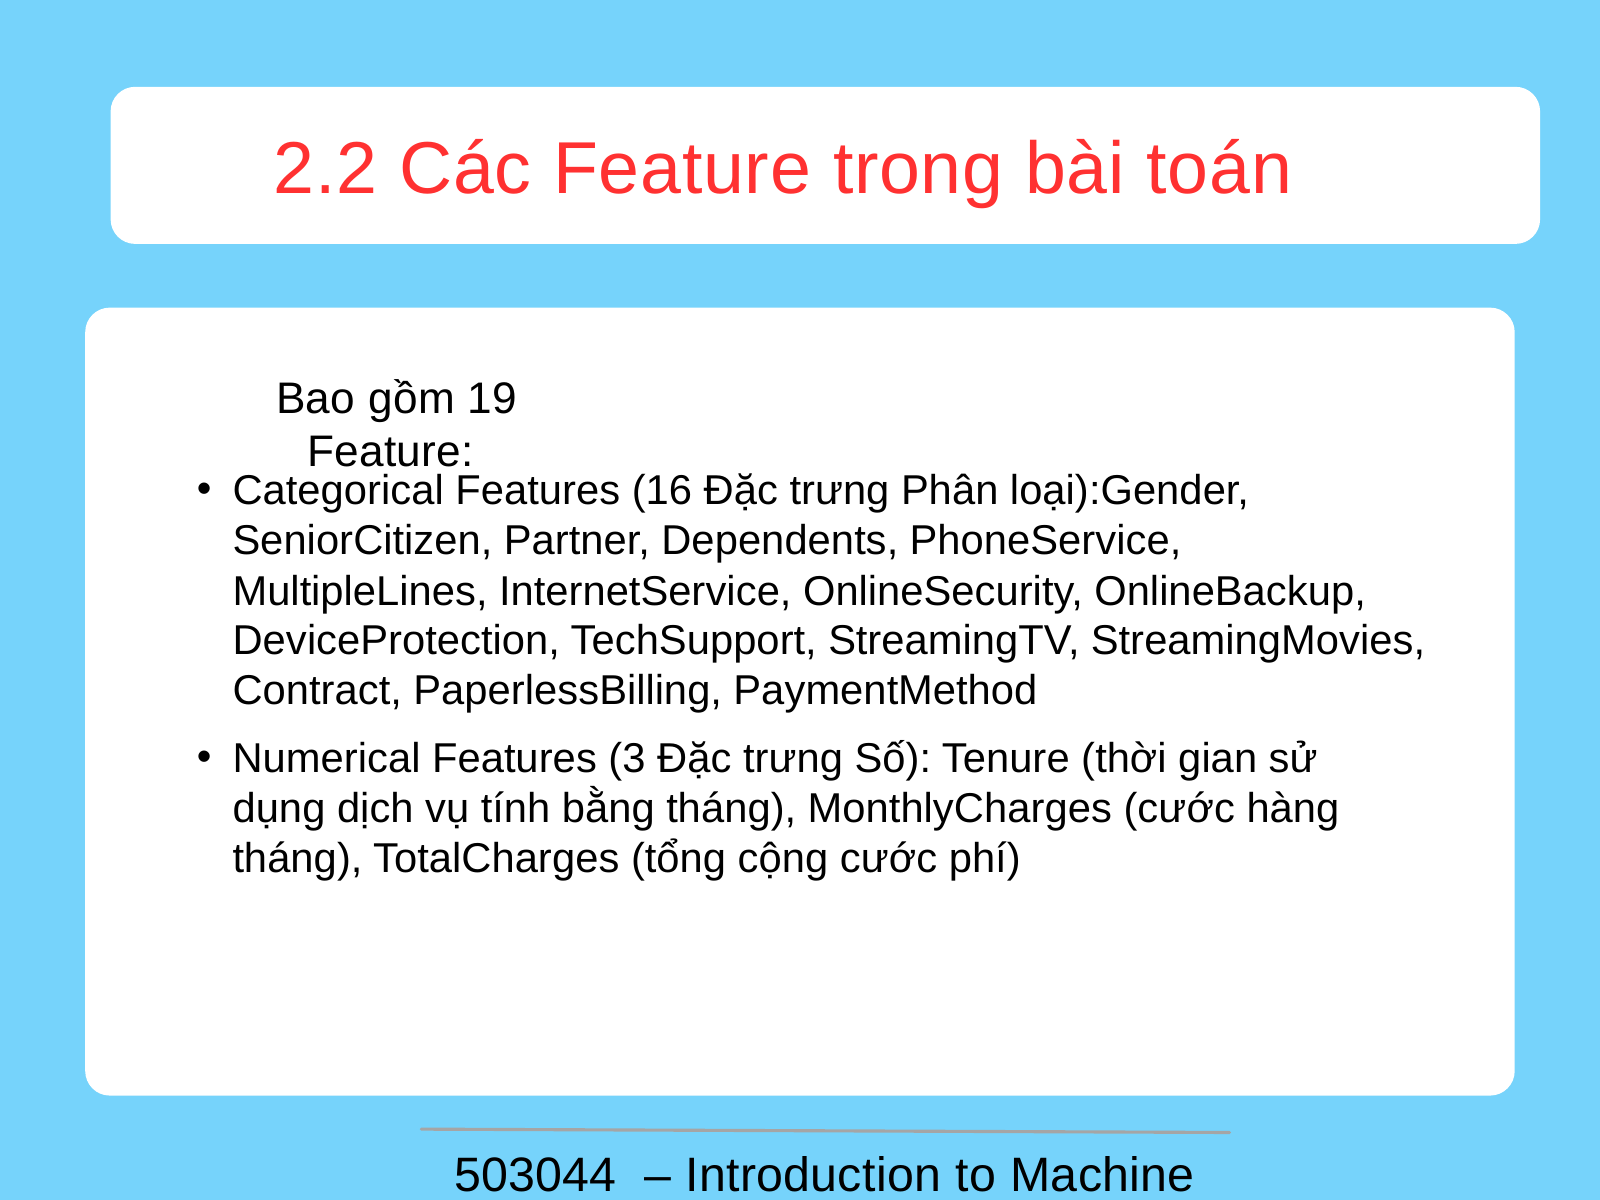

2.2 Các Feature trong bài toán

Bao gồm 19 Feature:
Categorical Features (16 Đặc trưng Phân loại):Gender, SeniorCitizen, Partner, Dependents, PhoneService, MultipleLines, InternetService, OnlineSecurity, OnlineBackup, DeviceProtection, TechSupport, StreamingTV, StreamingMovies, Contract, PaperlessBilling, PaymentMethod

Numerical Features (3 Đặc trưng Số): Tenure (thời gian sử dụng dịch vụ tính bằng tháng), MonthlyCharges (cước hàng tháng), TotalCharges (tổng cộng cước phí)

503044  – Introduction to Machine Learning